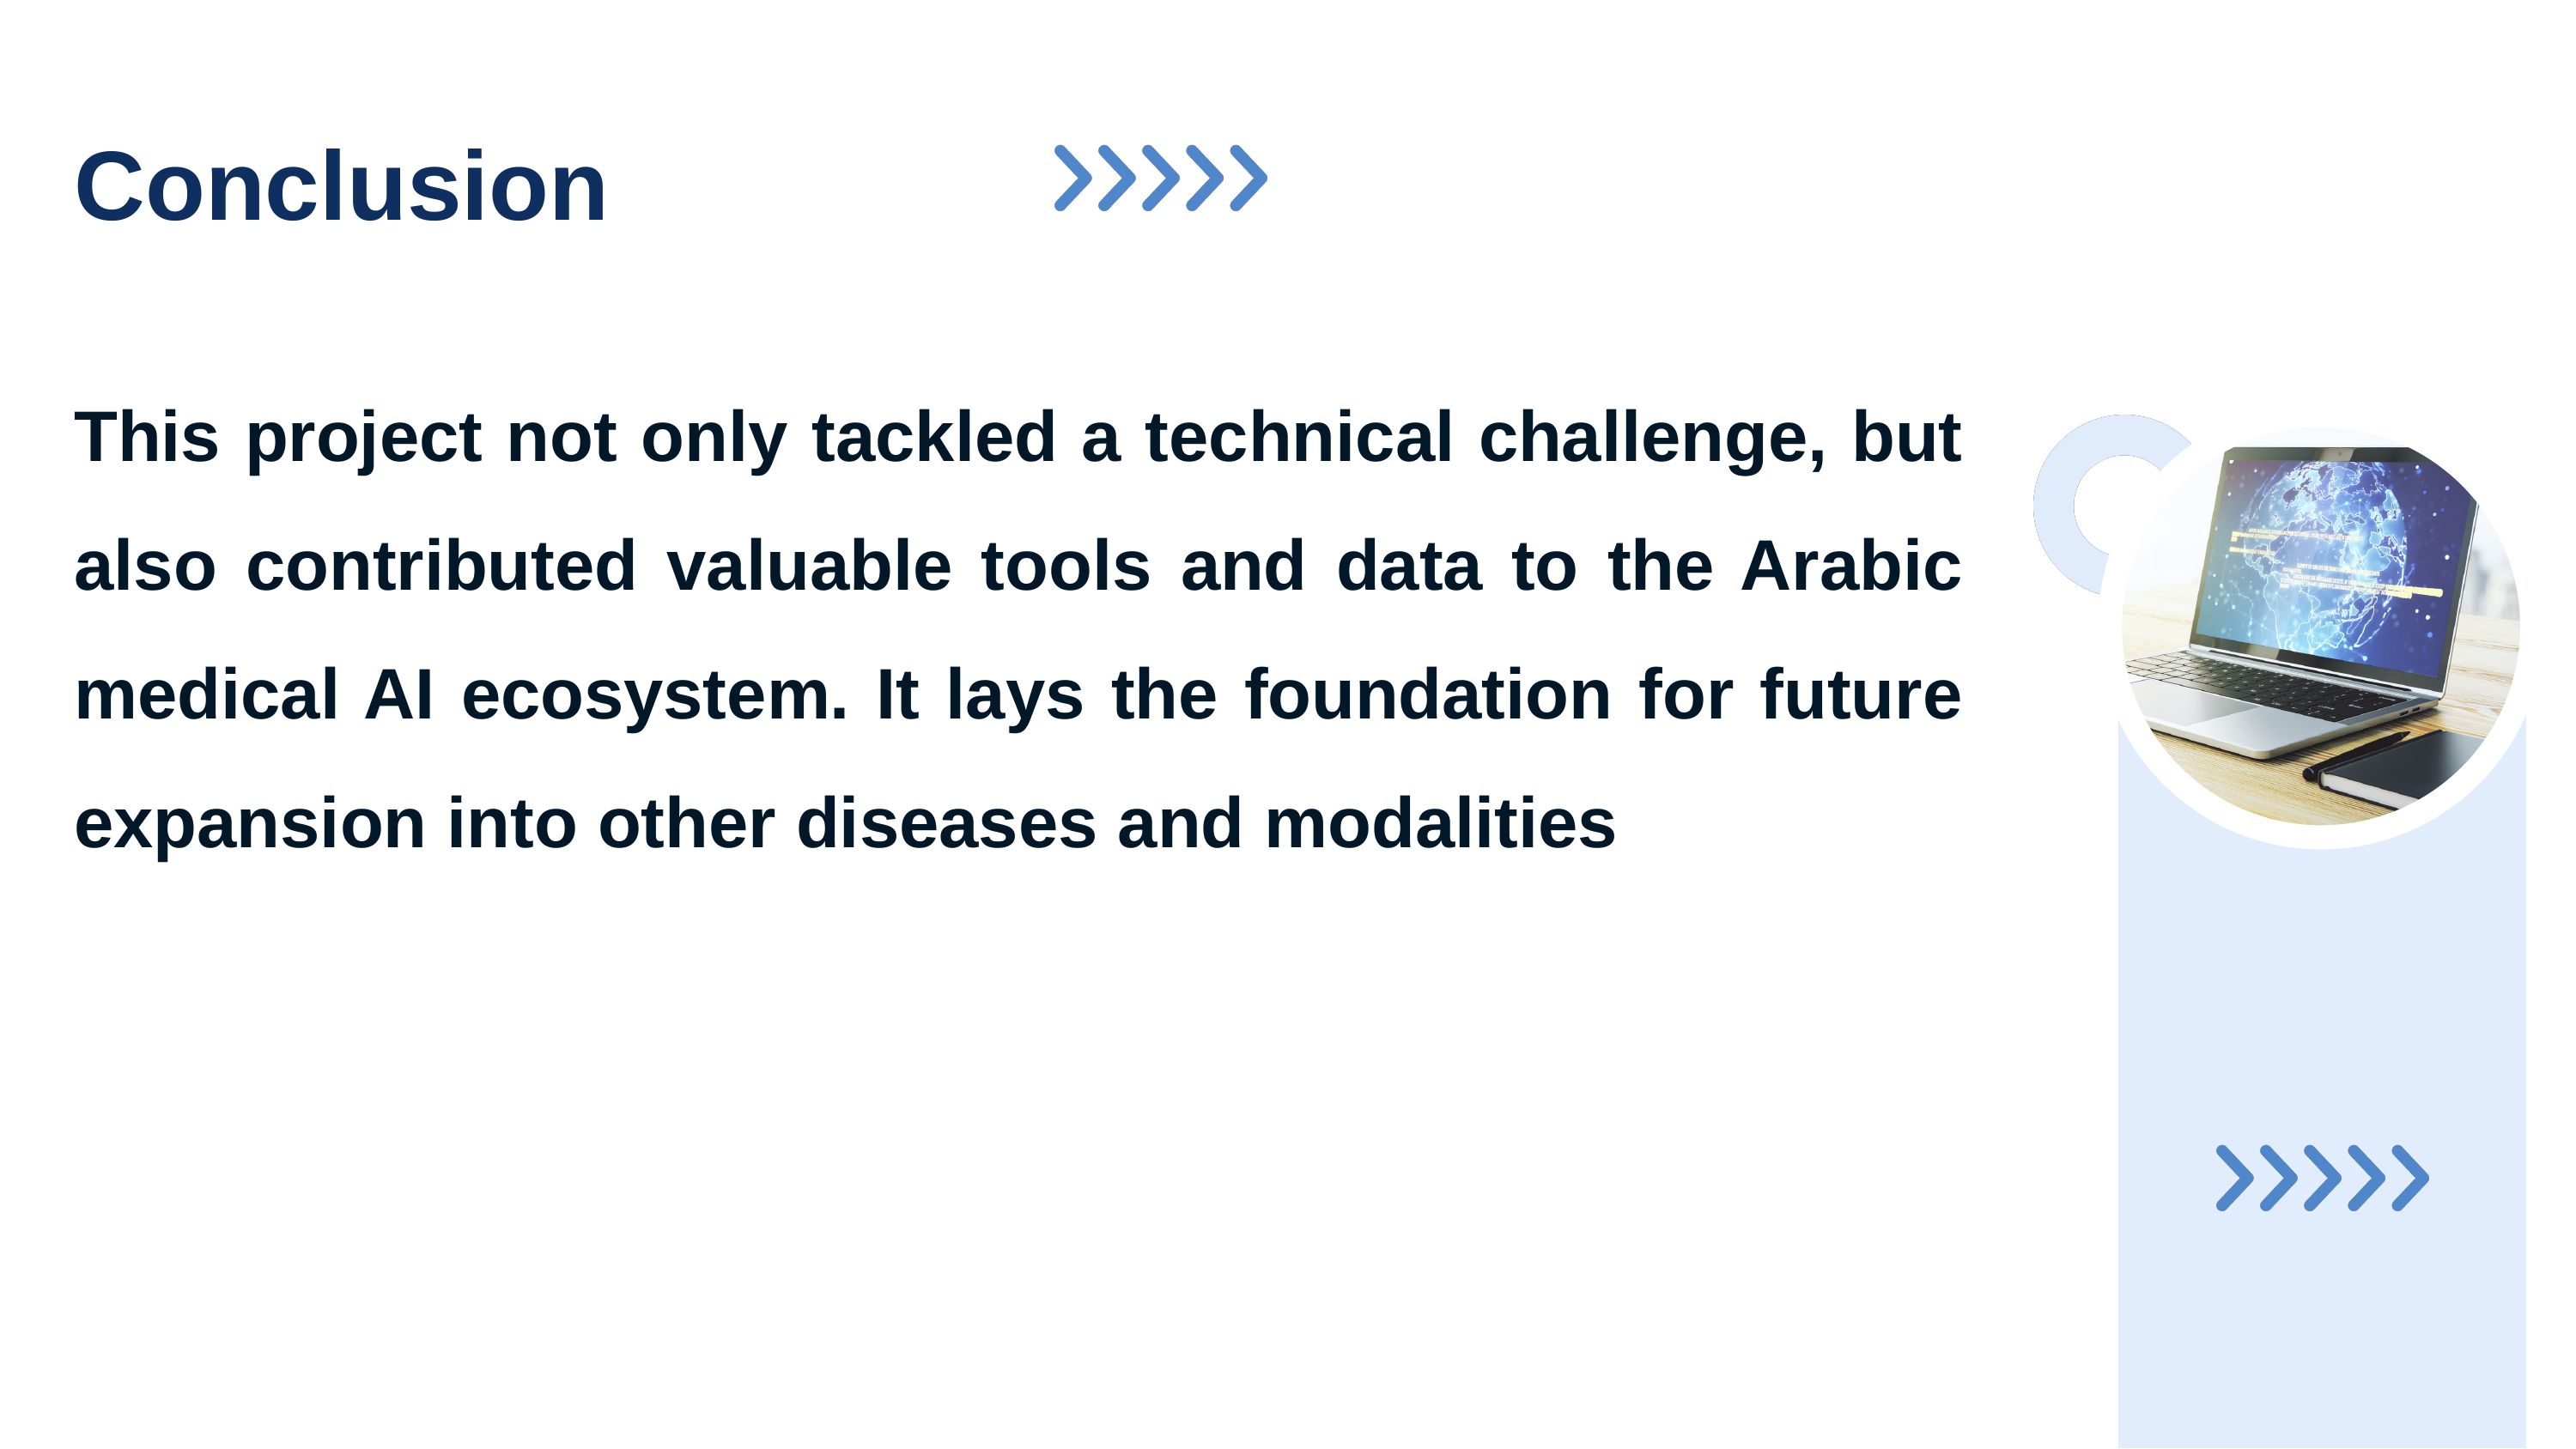

Conclusion

This project not only tackled a technical challenge, but also contributed valuable tools and data to the Arabic medical AI ecosystem. It lays the foundation for future expansion into other diseases and modalities